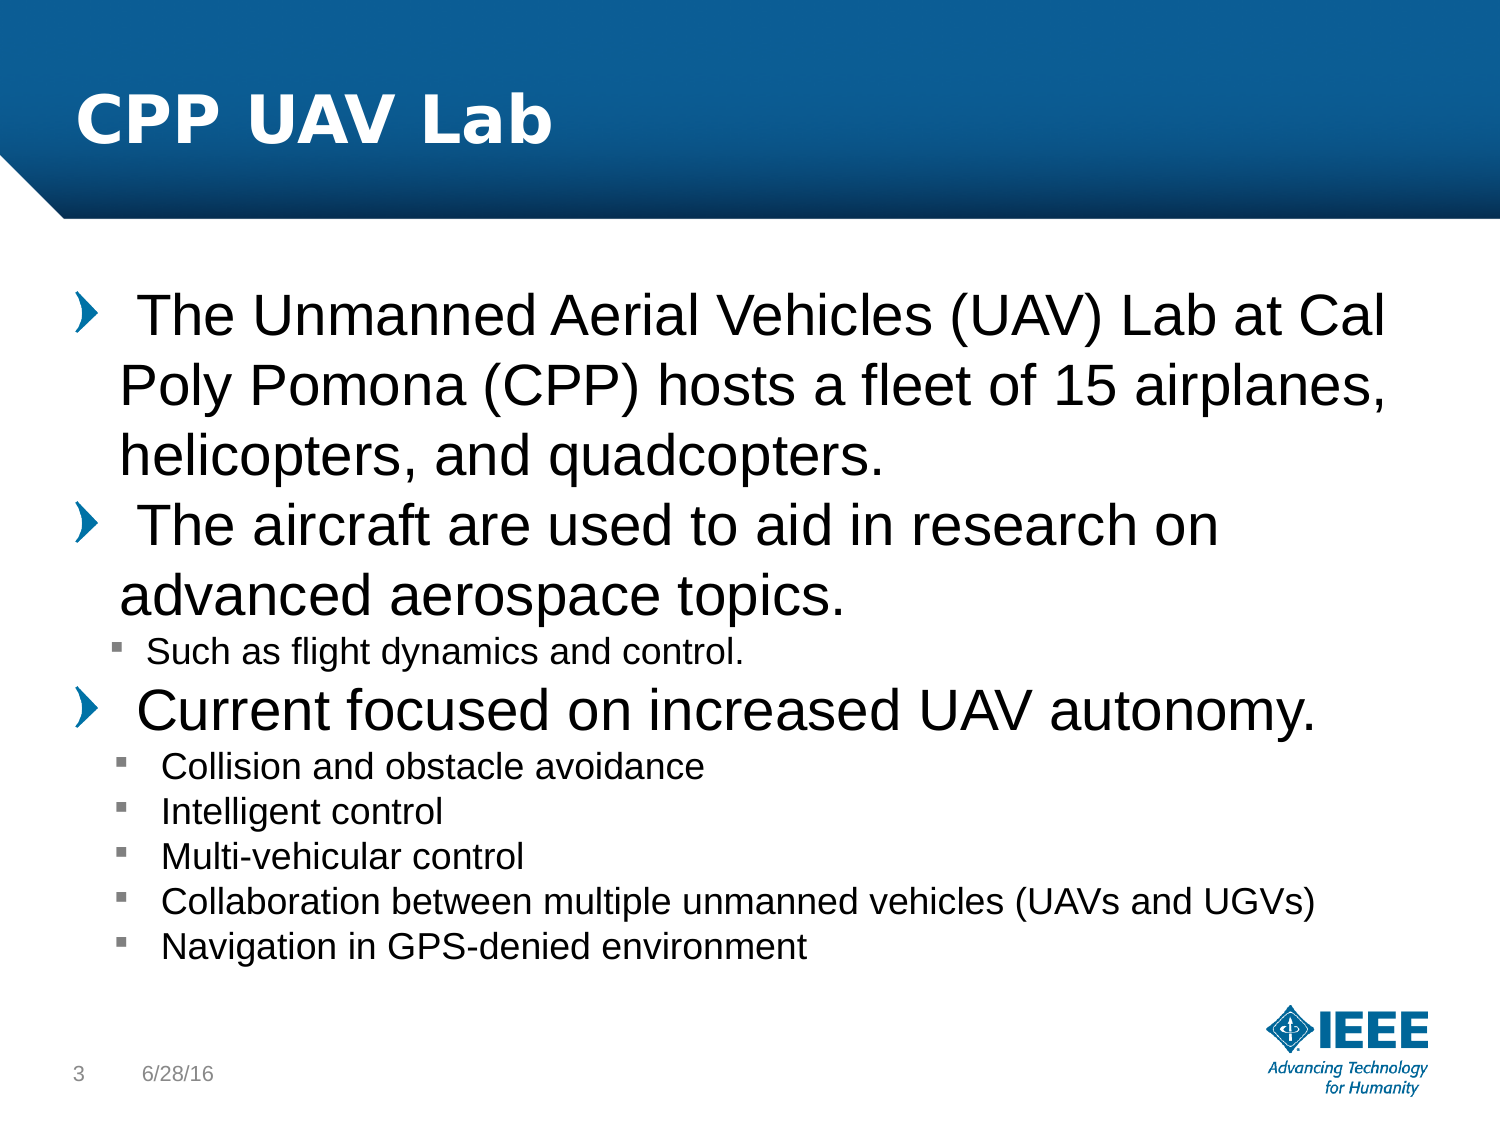

CPP UAV Lab
 The Unmanned Aerial Vehicles (UAV) Lab at Cal Poly Pomona (CPP) hosts a fleet of 15 airplanes, helicopters, and quadcopters.
 The aircraft are used to aid in research on advanced aerospace topics.
Such as flight dynamics and control.
 Current focused on increased UAV autonomy.
 Collision and obstacle avoidance
 Intelligent control
 Multi-vehicular control
 Collaboration between multiple unmanned vehicles (UAVs and UGVs)
 Navigation in GPS-denied environment

3
6/28/16